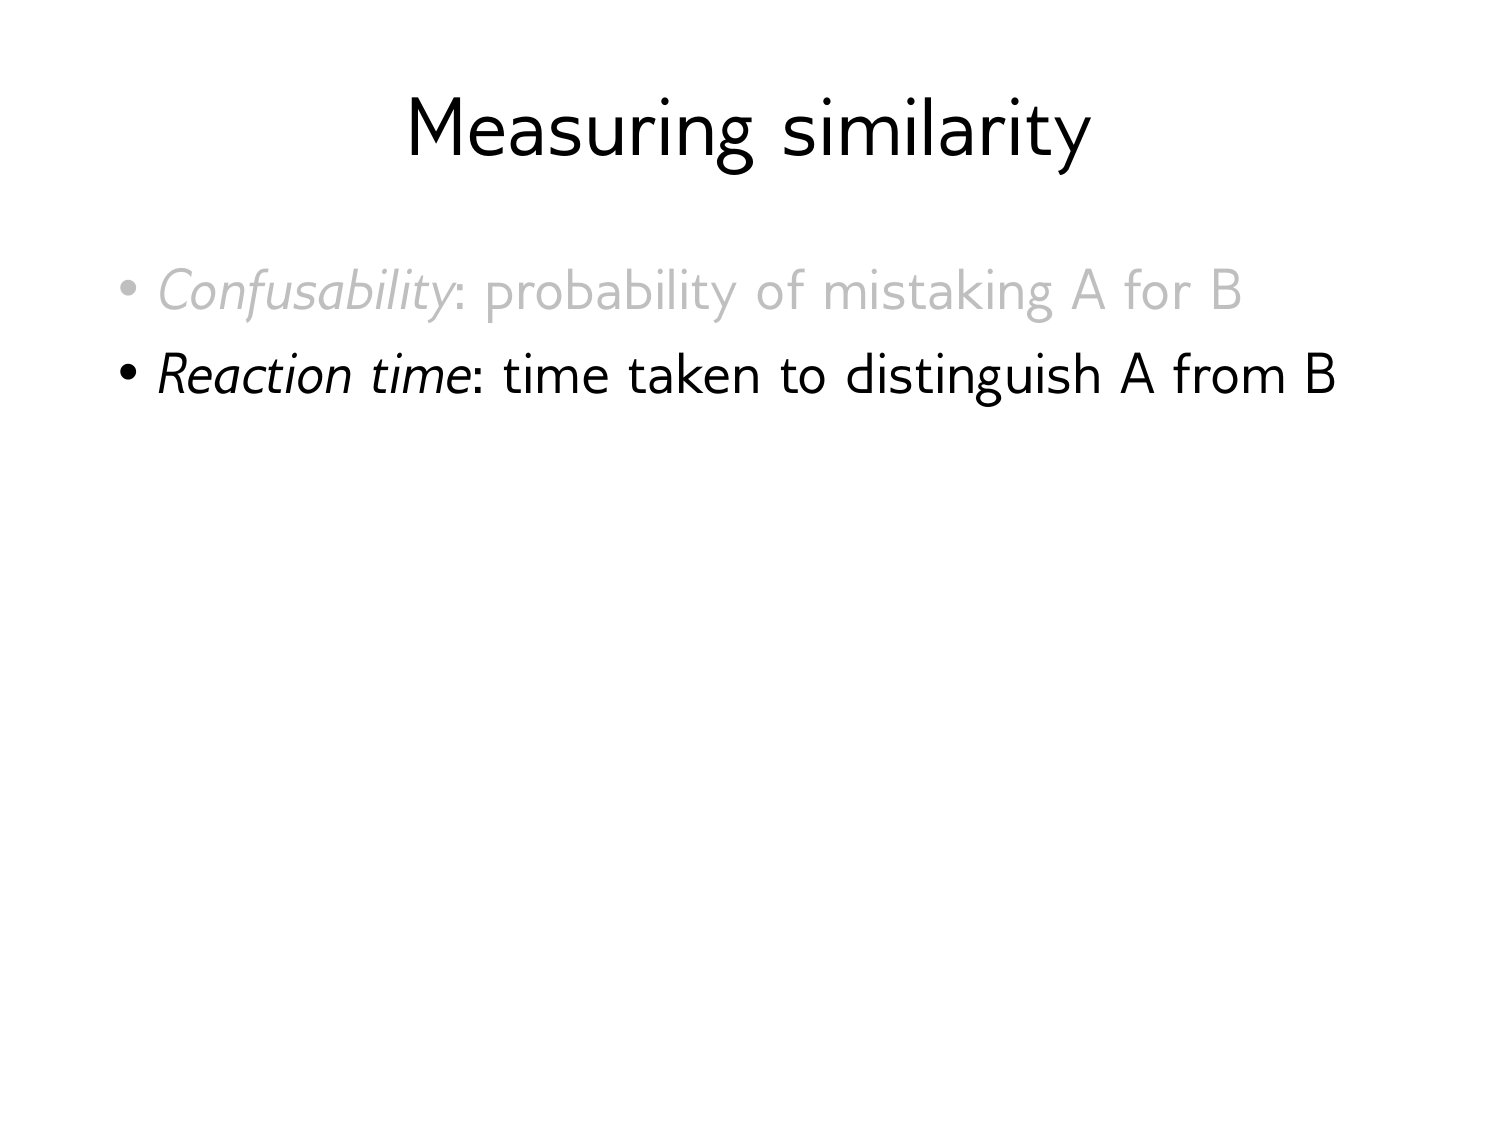

# Measuring similarity
Confusability: probability of mistaking A for B
Reaction time: time taken to distinguish A from B